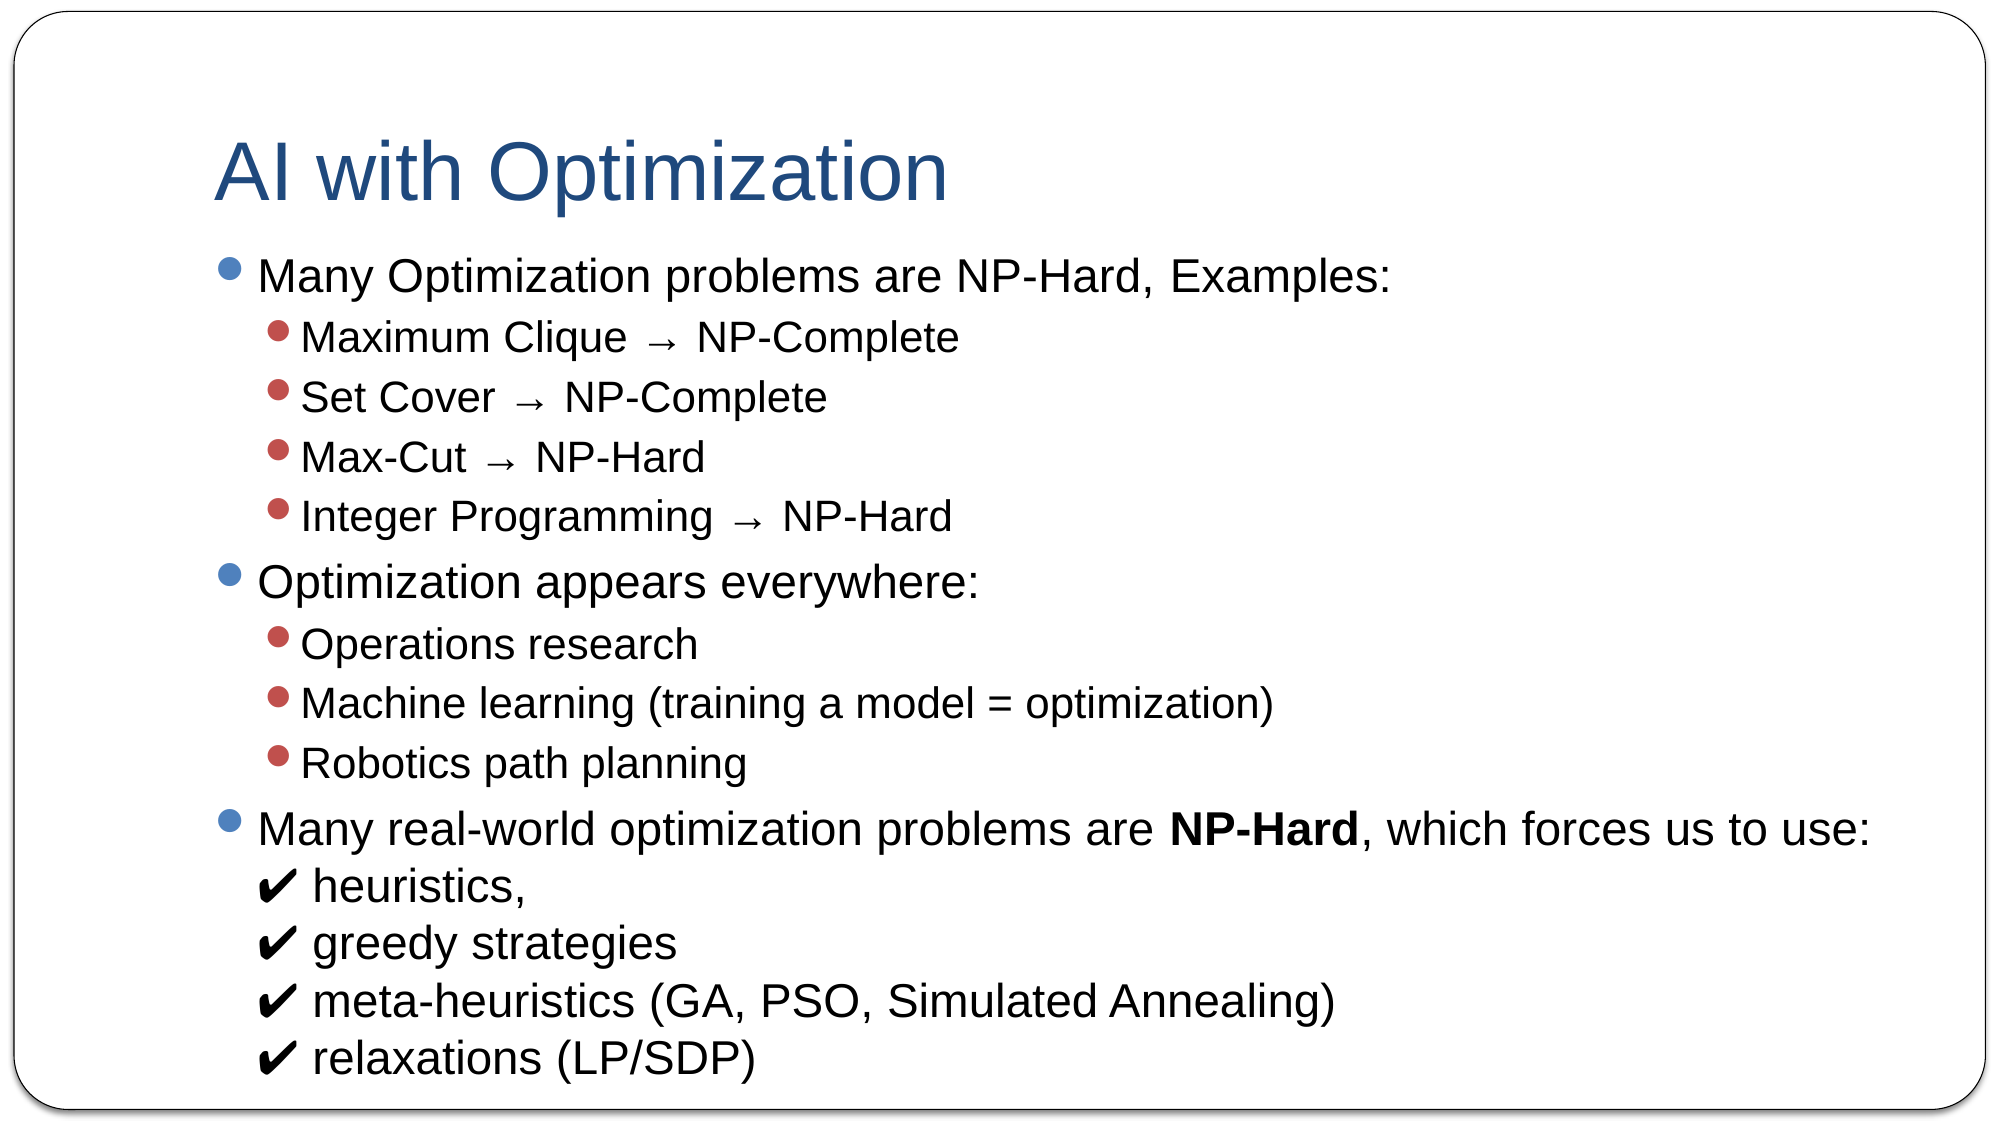

# AI with Optimization
Many Optimization problems are NP-Hard, Examples:
Maximum Clique → NP-Complete
Set Cover → NP-Complete
Max-Cut → NP-Hard
Integer Programming → NP-Hard
Optimization appears everywhere:
Operations research
Machine learning (training a model = optimization)
Robotics path planning
Many real-world optimization problems are NP-Hard, which forces us to use:
✔ heuristics,
✔ greedy strategies
✔ meta-heuristics (GA, PSO, Simulated Annealing)
✔ relaxations (LP/SDP)